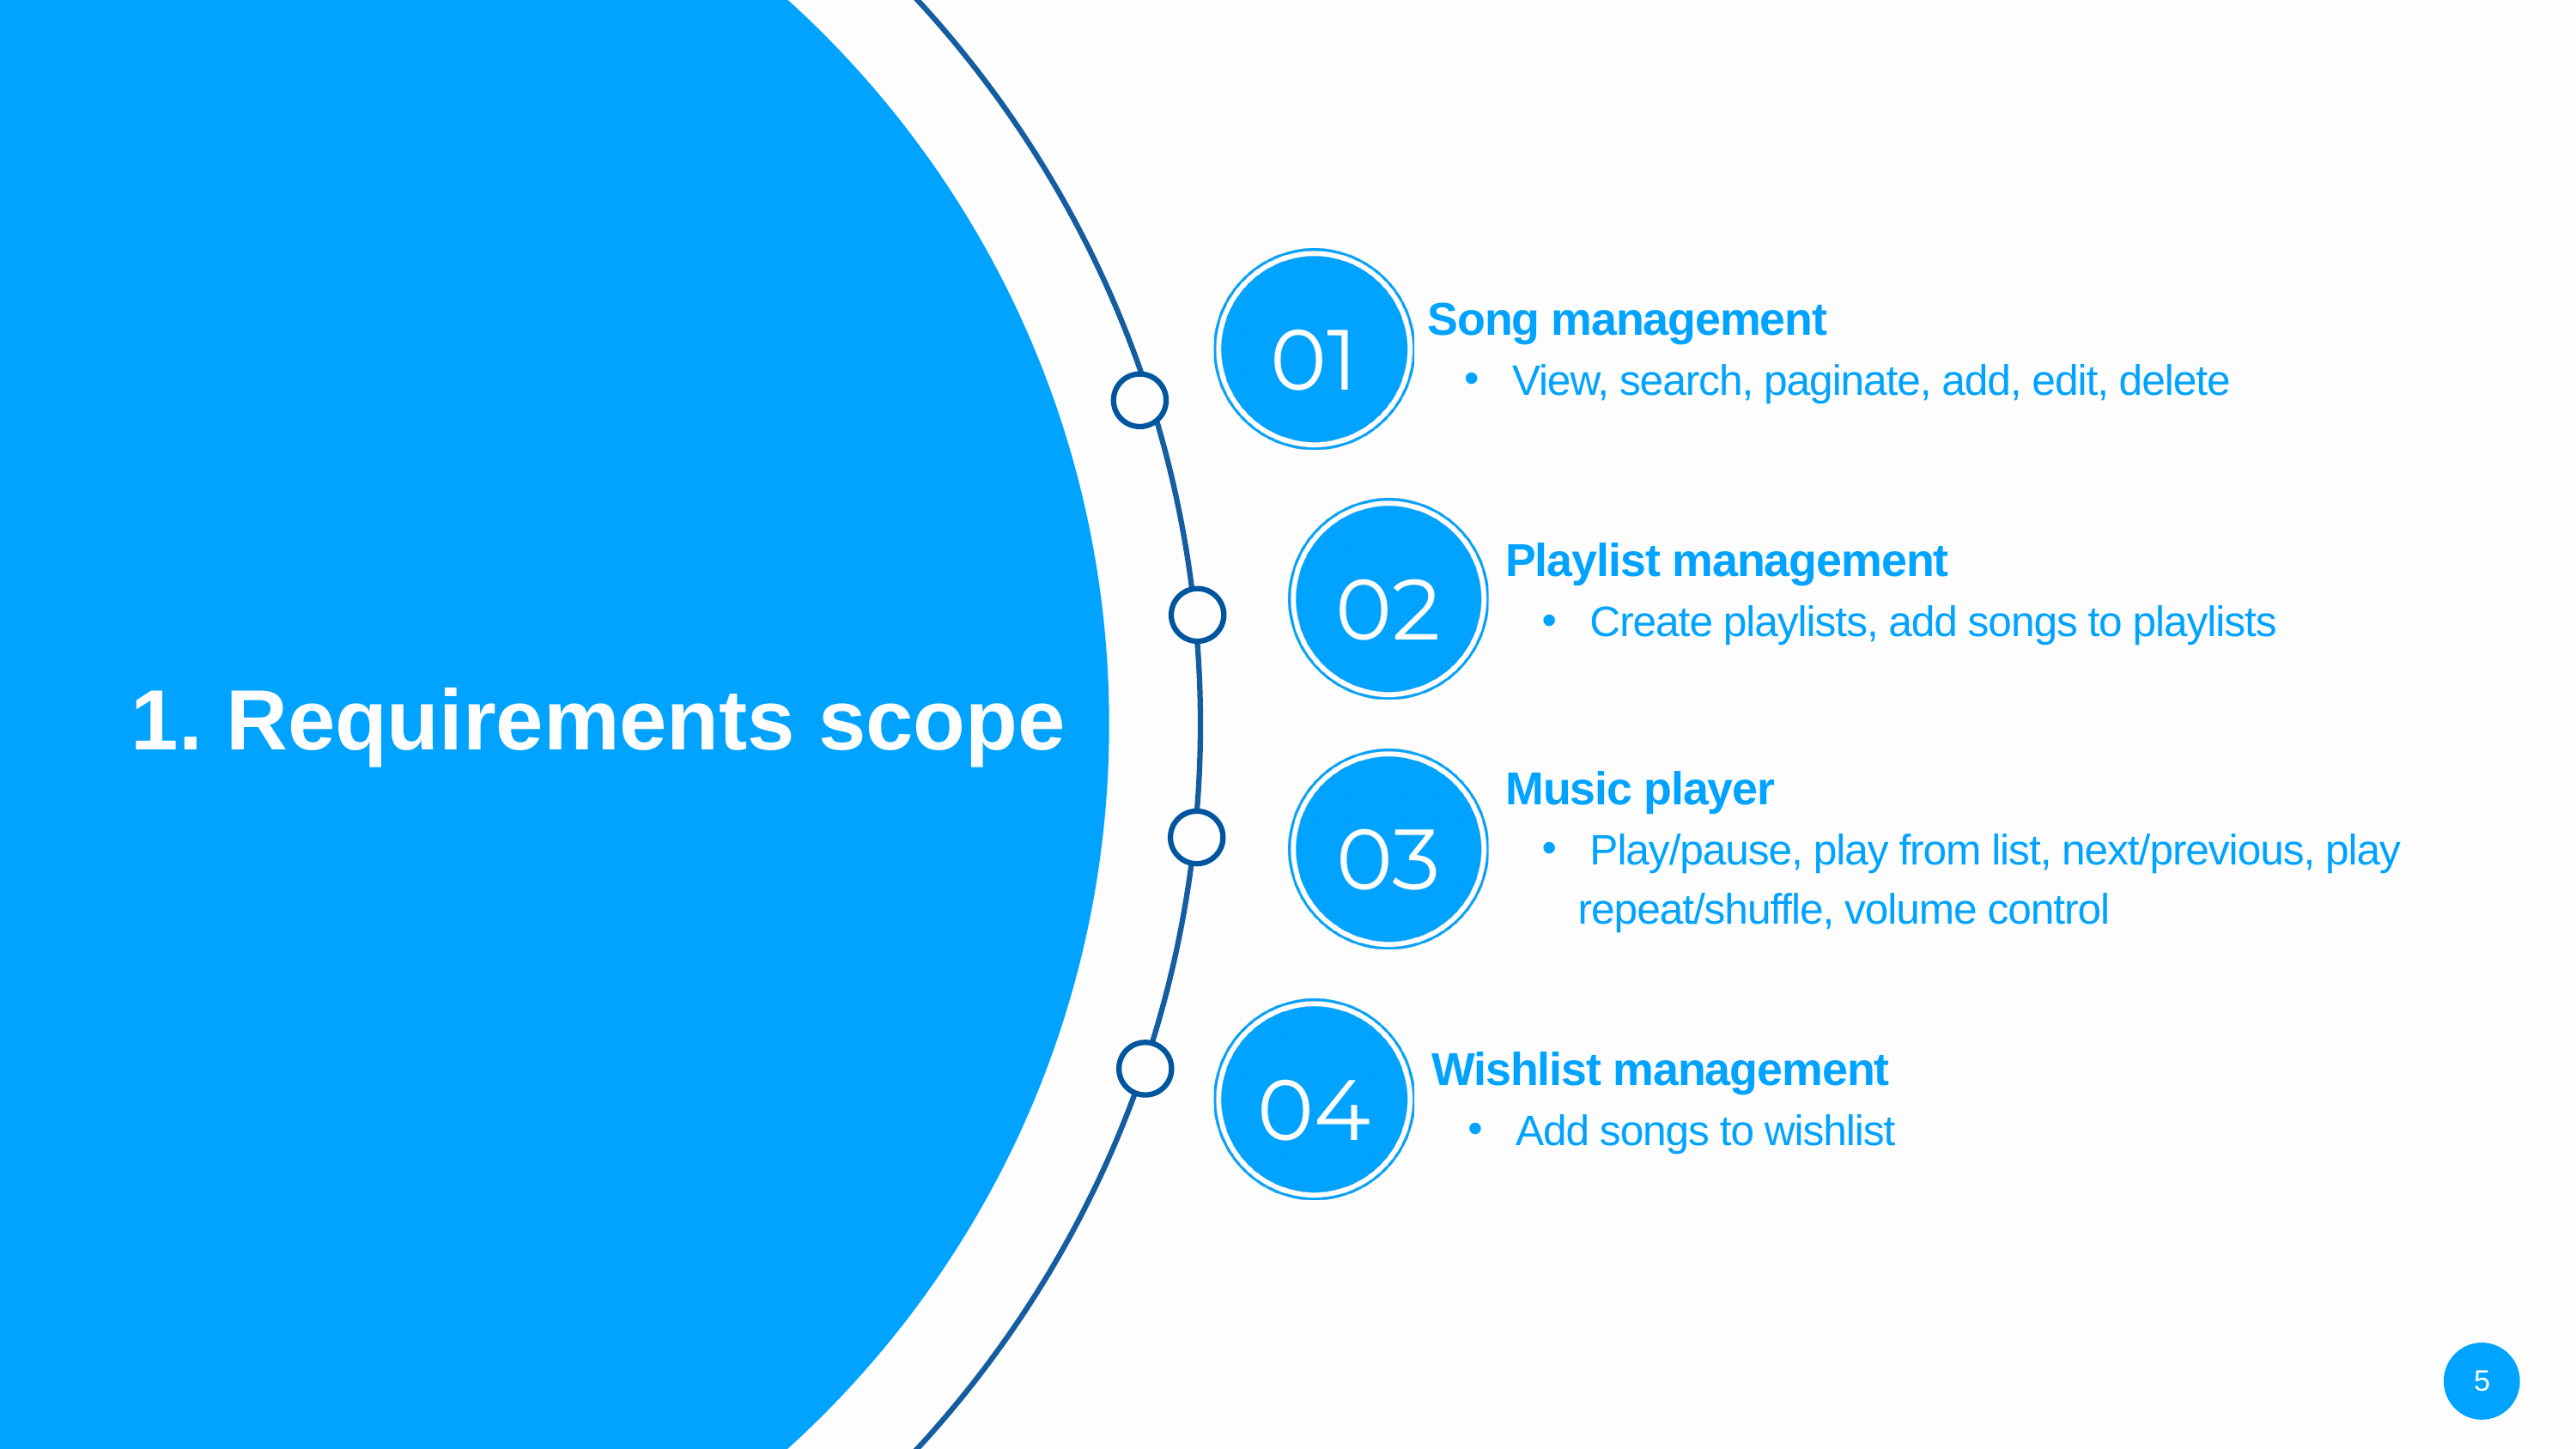

Song management
 View, search, paginate, add, edit, delete
01

Playlist management
 Create playlists, add songs to playlists
02

1. Requirements scope

Music player
 Play/pause, play from list, next/previous, play repeat/shuffle, volume control
03

Wishlist management
 Add songs to wishlist
04

5